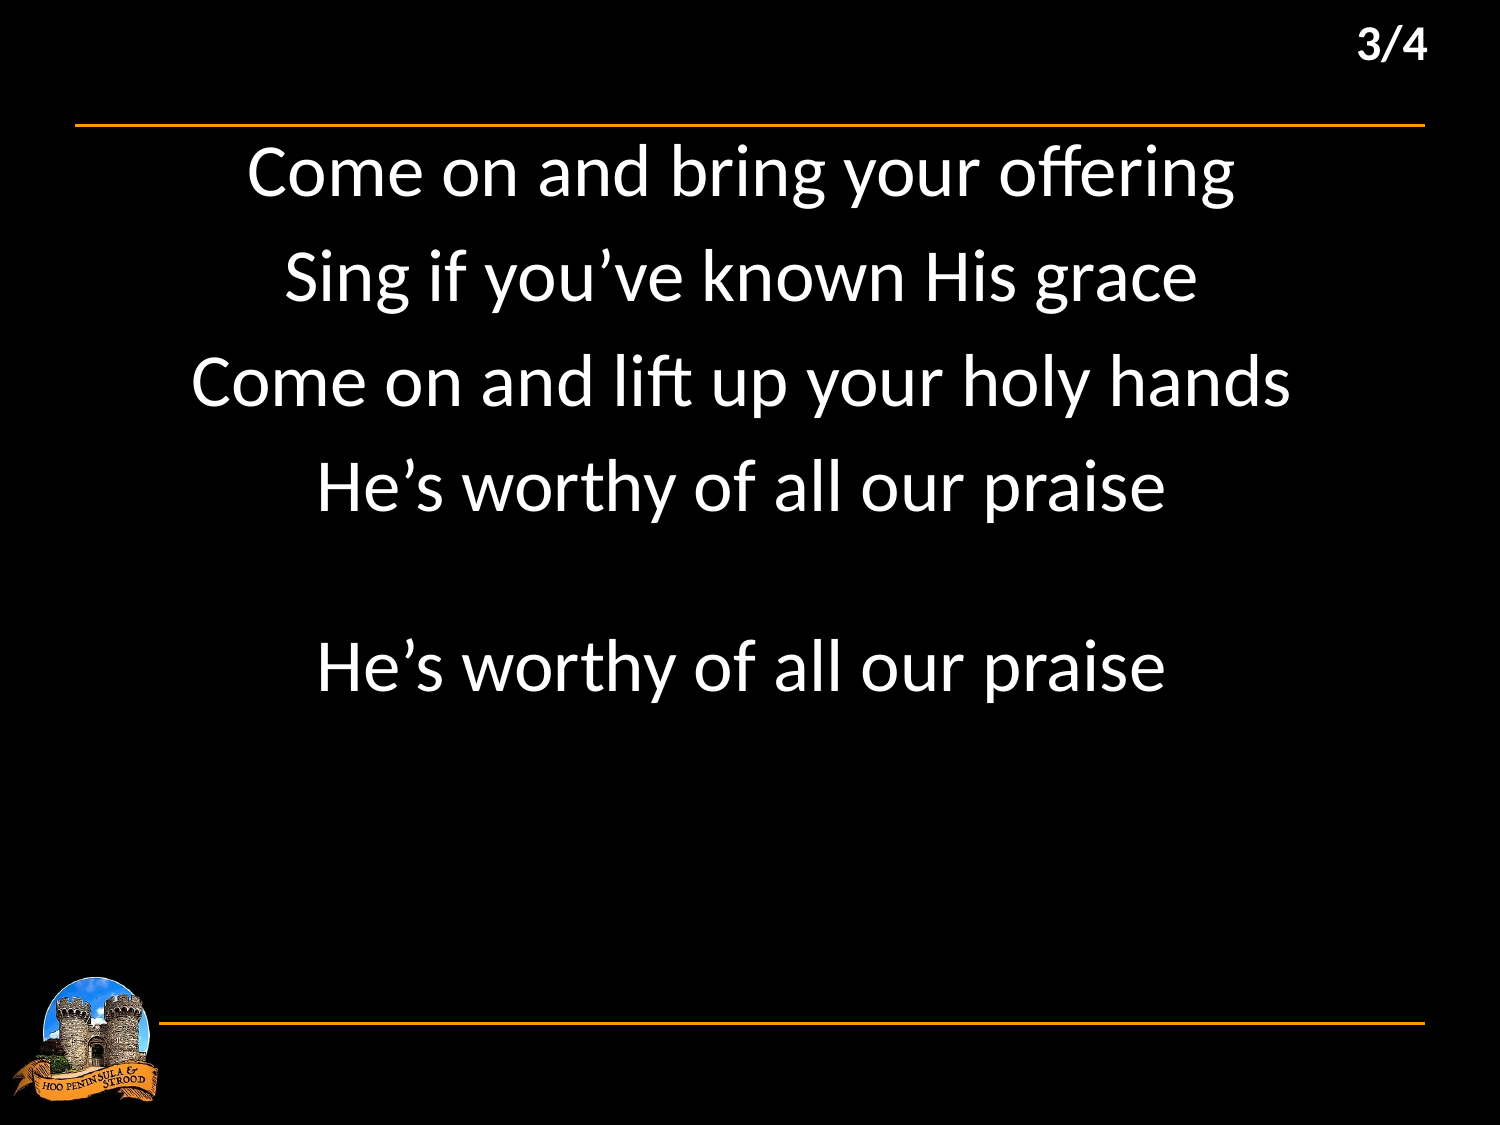

3/4
Come on and bring your offering
Sing if you’ve known His grace
Come on and lift up your holy hands
He’s worthy of all our praise
He’s worthy of all our praise